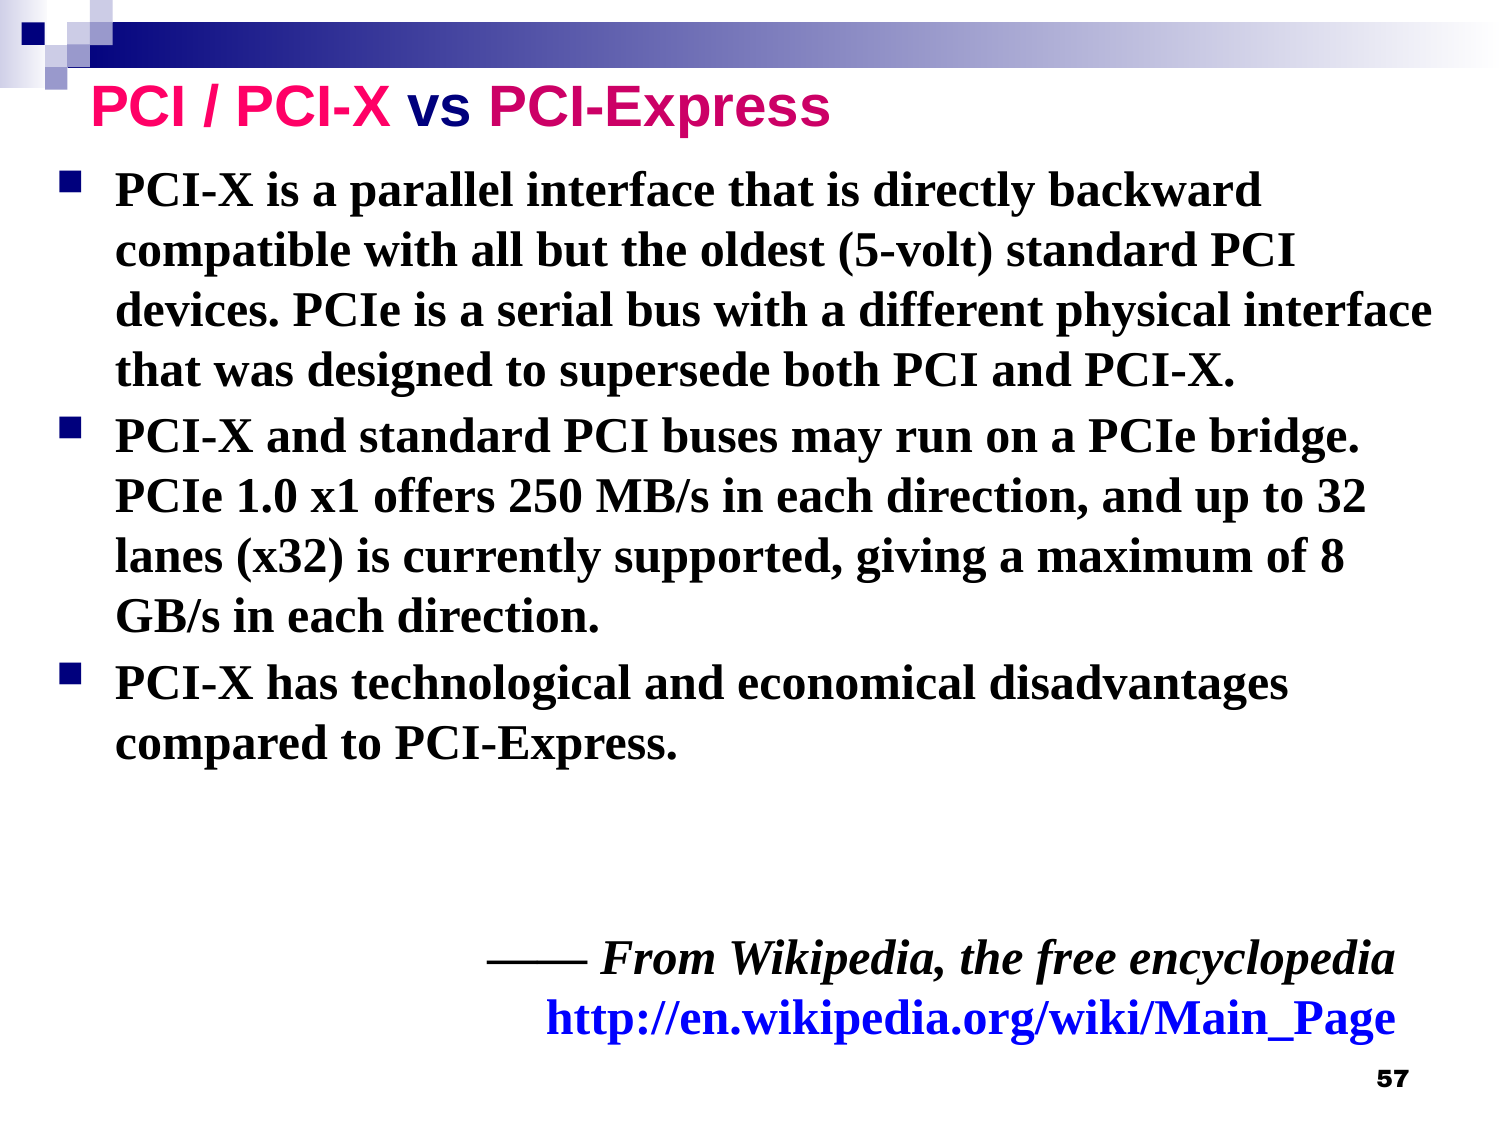

# PCI / PCI-X vs PCI-Express
PCI-X is a parallel interface that is directly backward compatible with all but the oldest (5-volt) standard PCI devices. PCIe is a serial bus with a different physical interface that was designed to supersede both PCI and PCI-X.
PCI-X and standard PCI buses may run on a PCIe bridge. PCIe 1.0 x1 offers 250 MB/s in each direction, and up to 32 lanes (x32) is currently supported, giving a maximum of 8 GB/s in each direction.
PCI-X has technological and economical disadvantages compared to PCI-Express.
—— From Wikipedia, the free encyclopedia
http://en.wikipedia.org/wiki/Main_Page
57